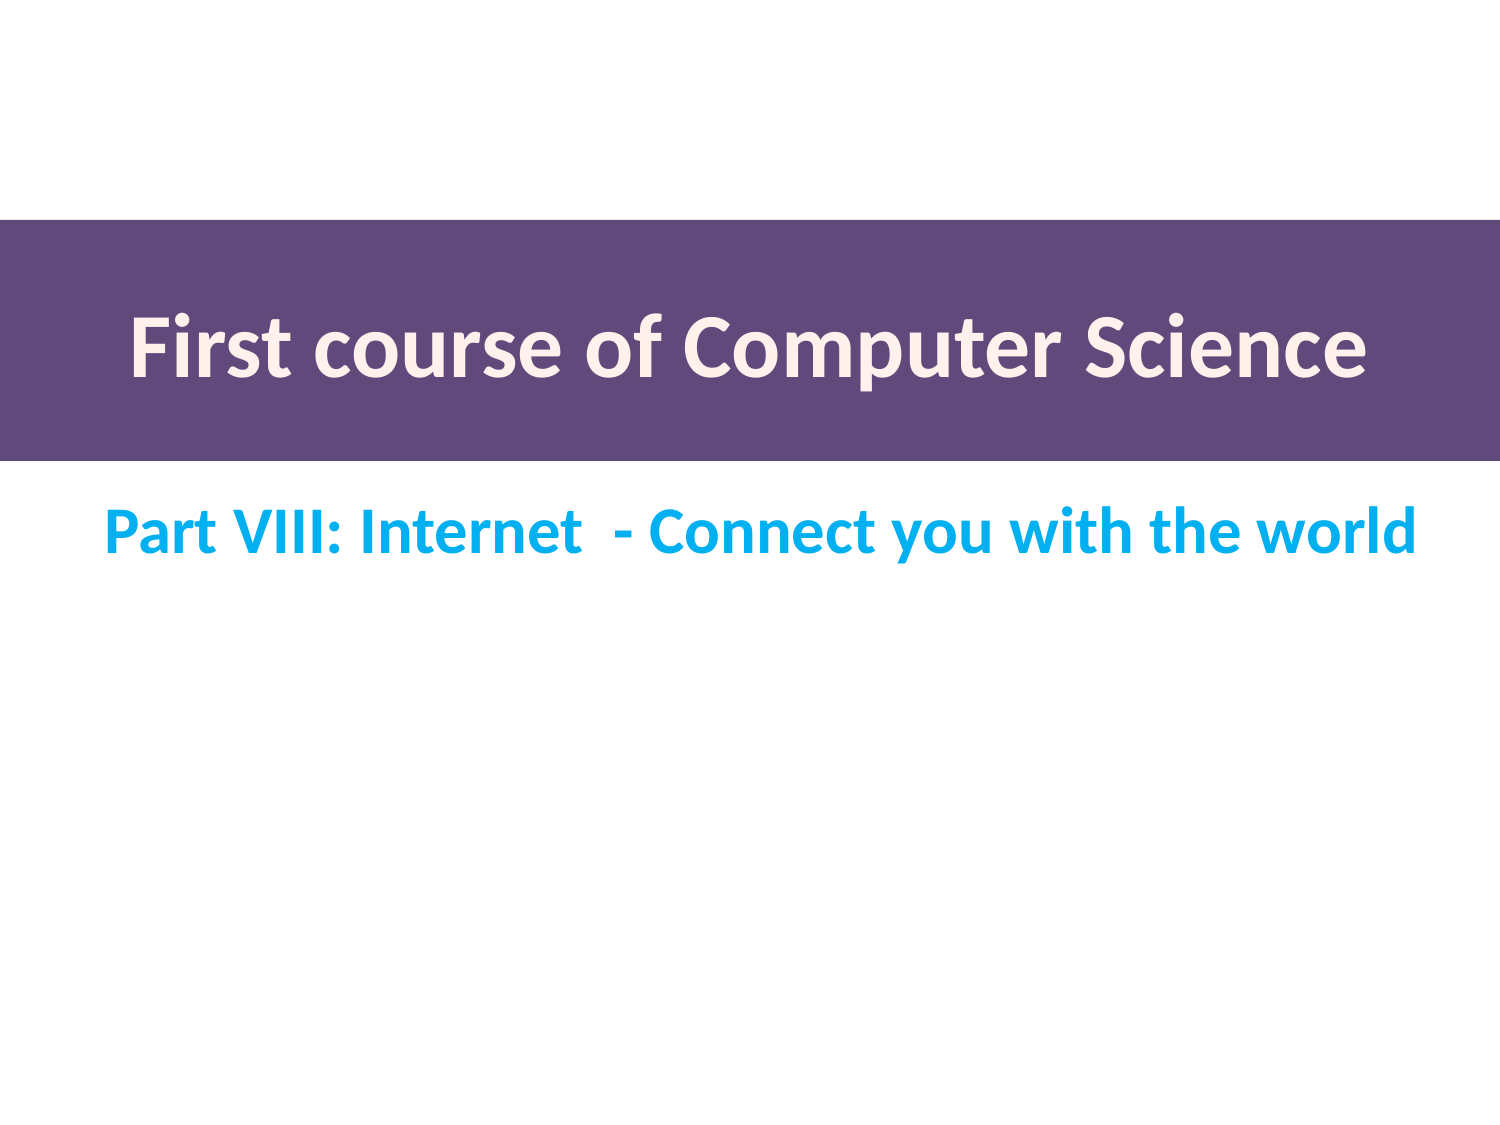

# First course of Computer Science
Part VIII: Internet  - Connect you with the world